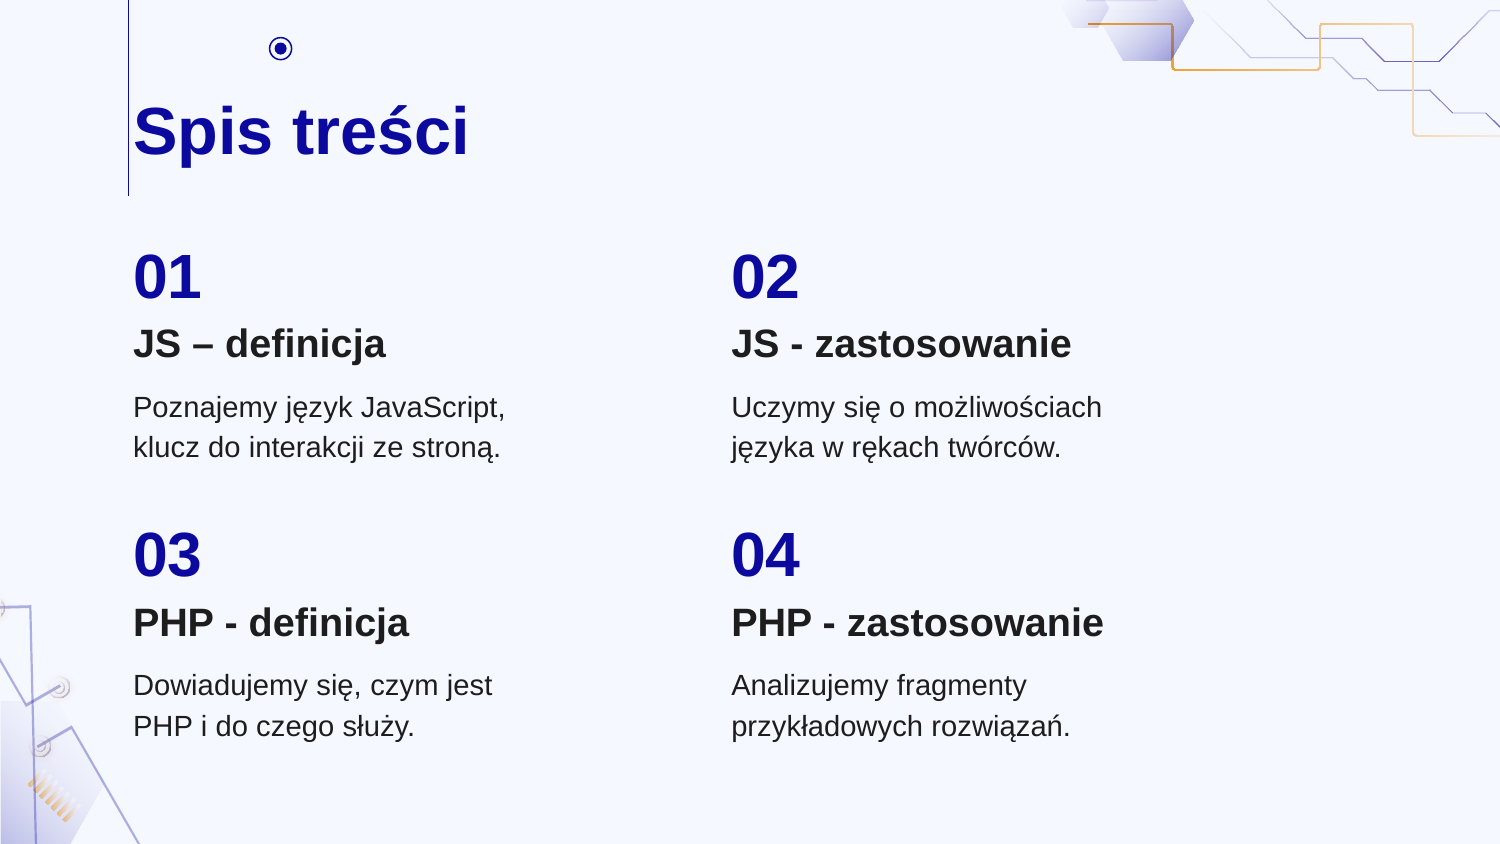

# Spis treści
01
02
JS – definicja
JS - zastosowanie
Poznajemy język JavaScript,
klucz do interakcji ze stroną.
Uczymy się o możliwościach języka w rękach twórców.
03
04
PHP - definicja
PHP - zastosowanie
Dowiadujemy się, czym jest
PHP i do czego służy.
Analizujemy fragmenty przykładowych rozwiązań.